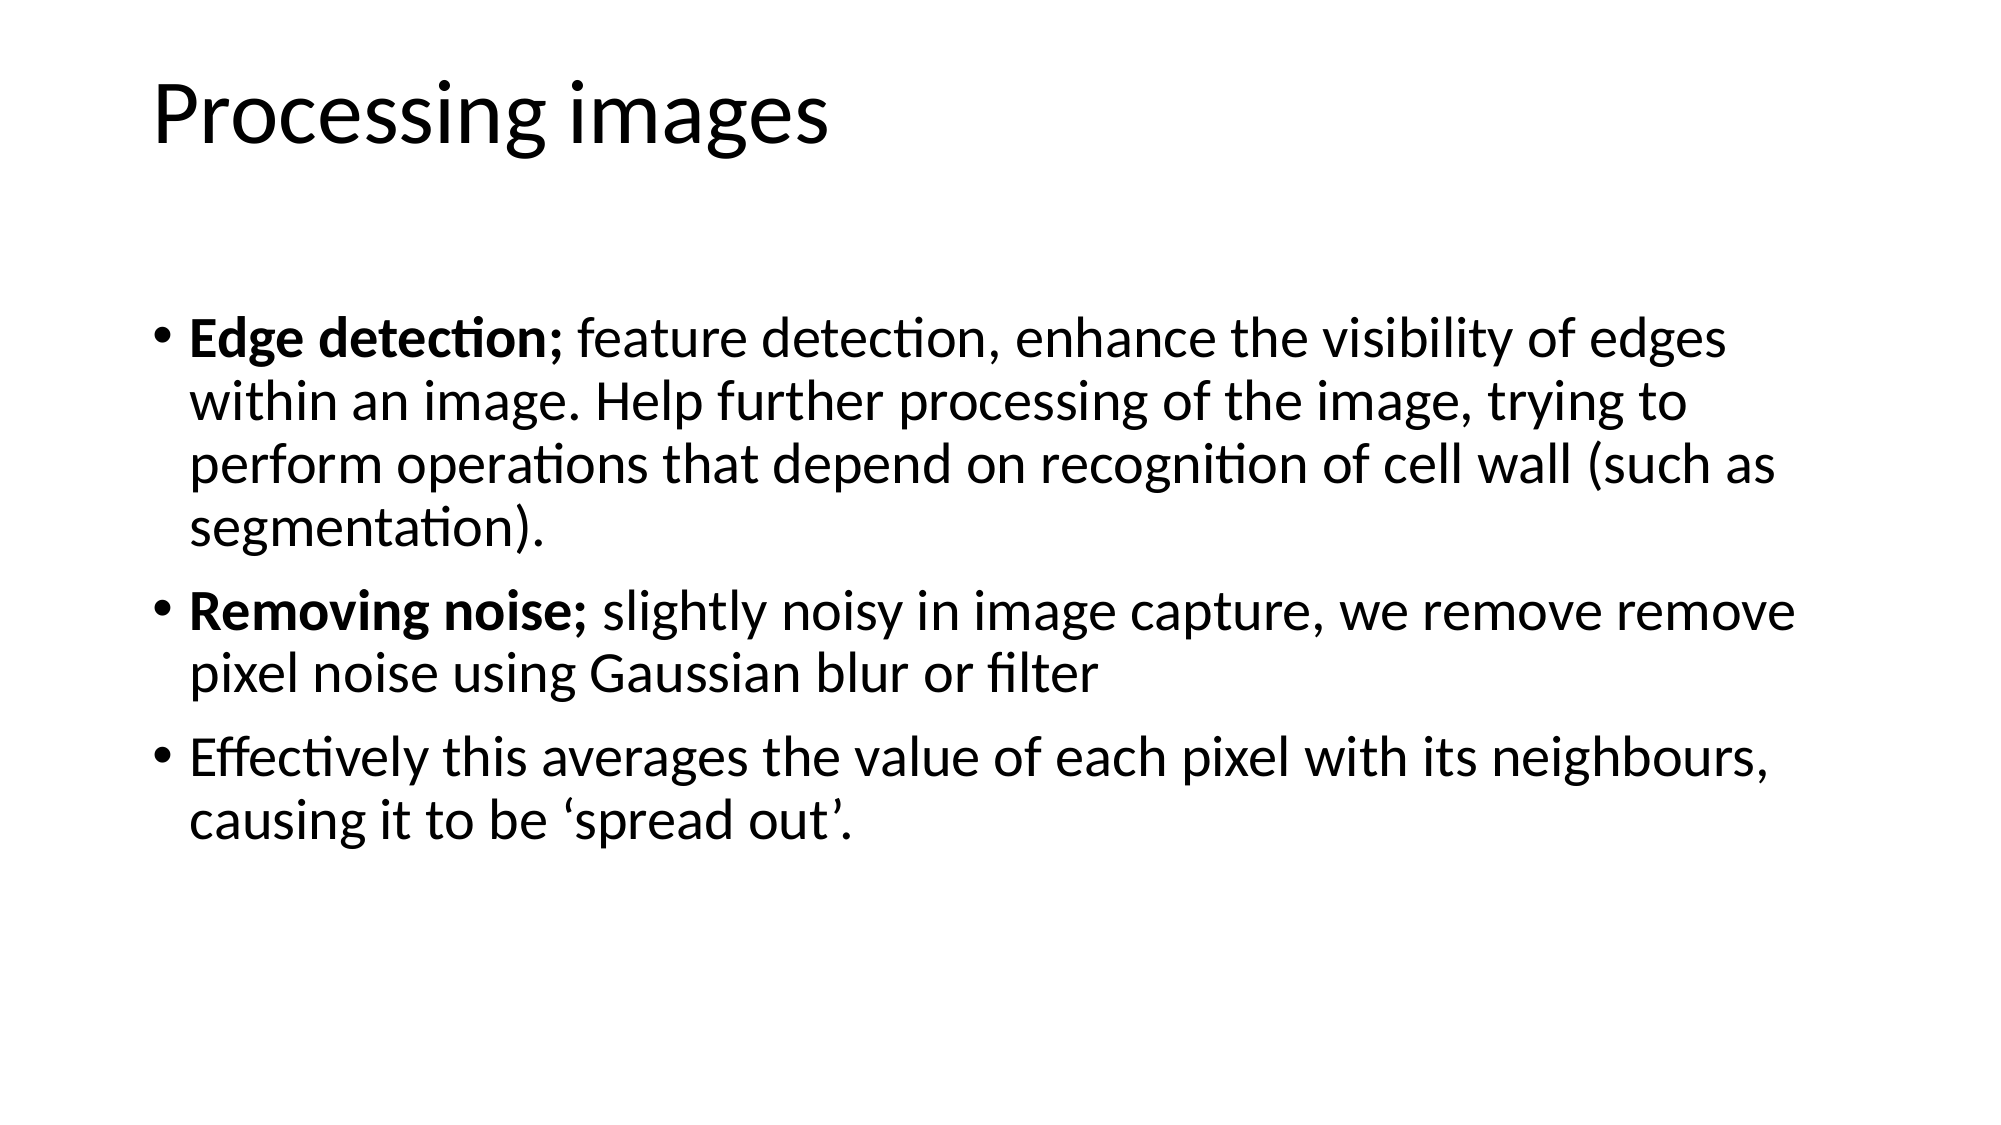

# Processing images
Edge detection; feature detection, enhance the visibility of edges within an image. Help further processing of the image, trying to perform operations that depend on recognition of cell wall (such as segmentation).
Removing noise; slightly noisy in image capture, we remove remove pixel noise using Gaussian blur or filter
Effectively this averages the value of each pixel with its neighbours, causing it to be ‘spread out’.